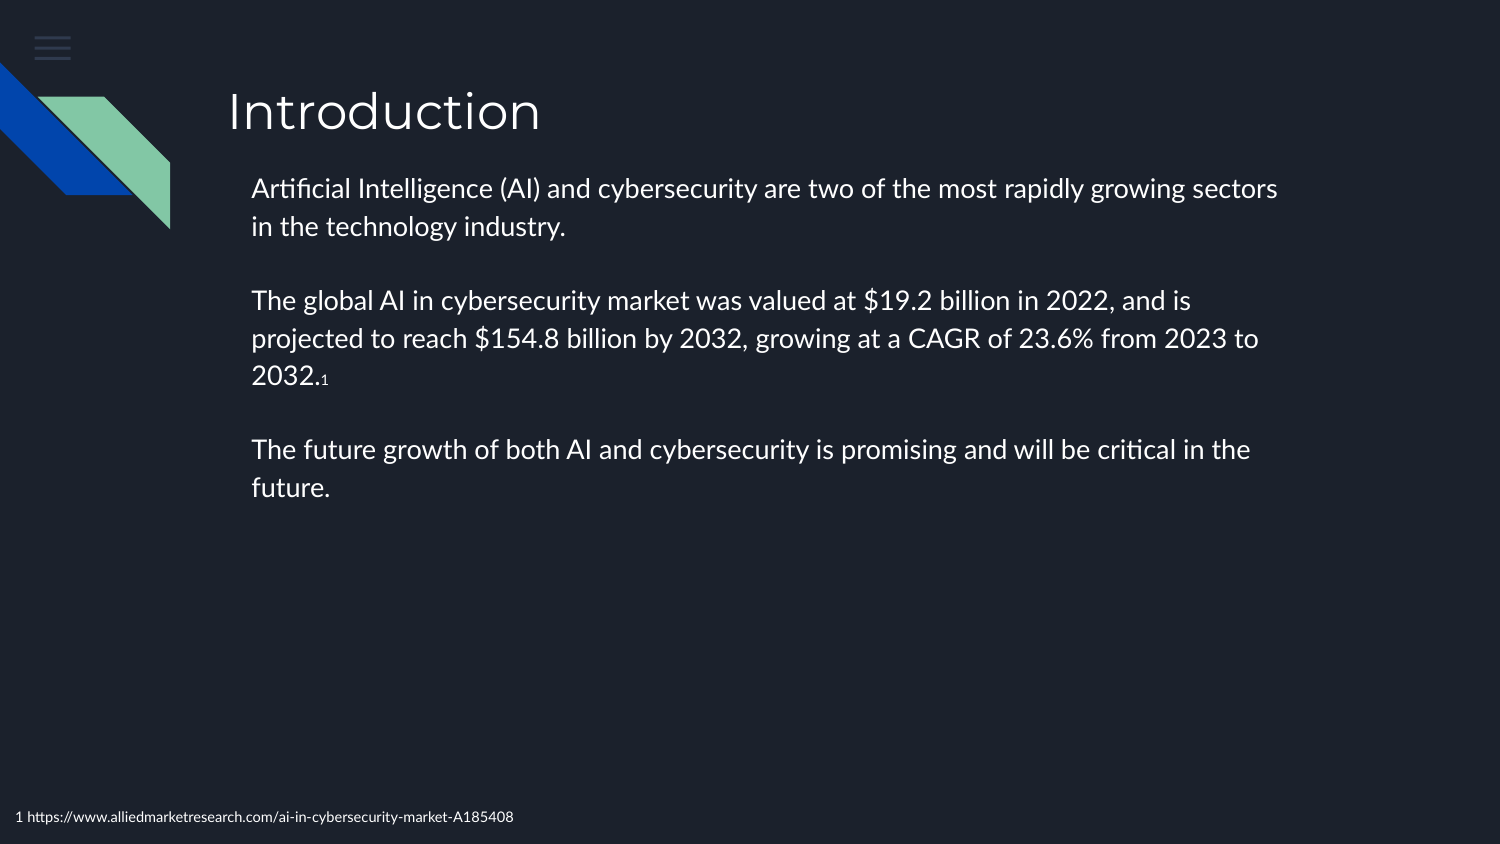

# Introduction
Artificial Intelligence (AI) and cybersecurity are two of the most rapidly growing sectors in the technology industry.
The global AI in cybersecurity market was valued at $19.2 billion in 2022, and is projected to reach $154.8 billion by 2032, growing at a CAGR of 23.6% from 2023 to 2032.1
The future growth of both AI and cybersecurity is promising and will be critical in the future.

1 https://www.alliedmarketresearch.com/ai-in-cybersecurity-market-A185408